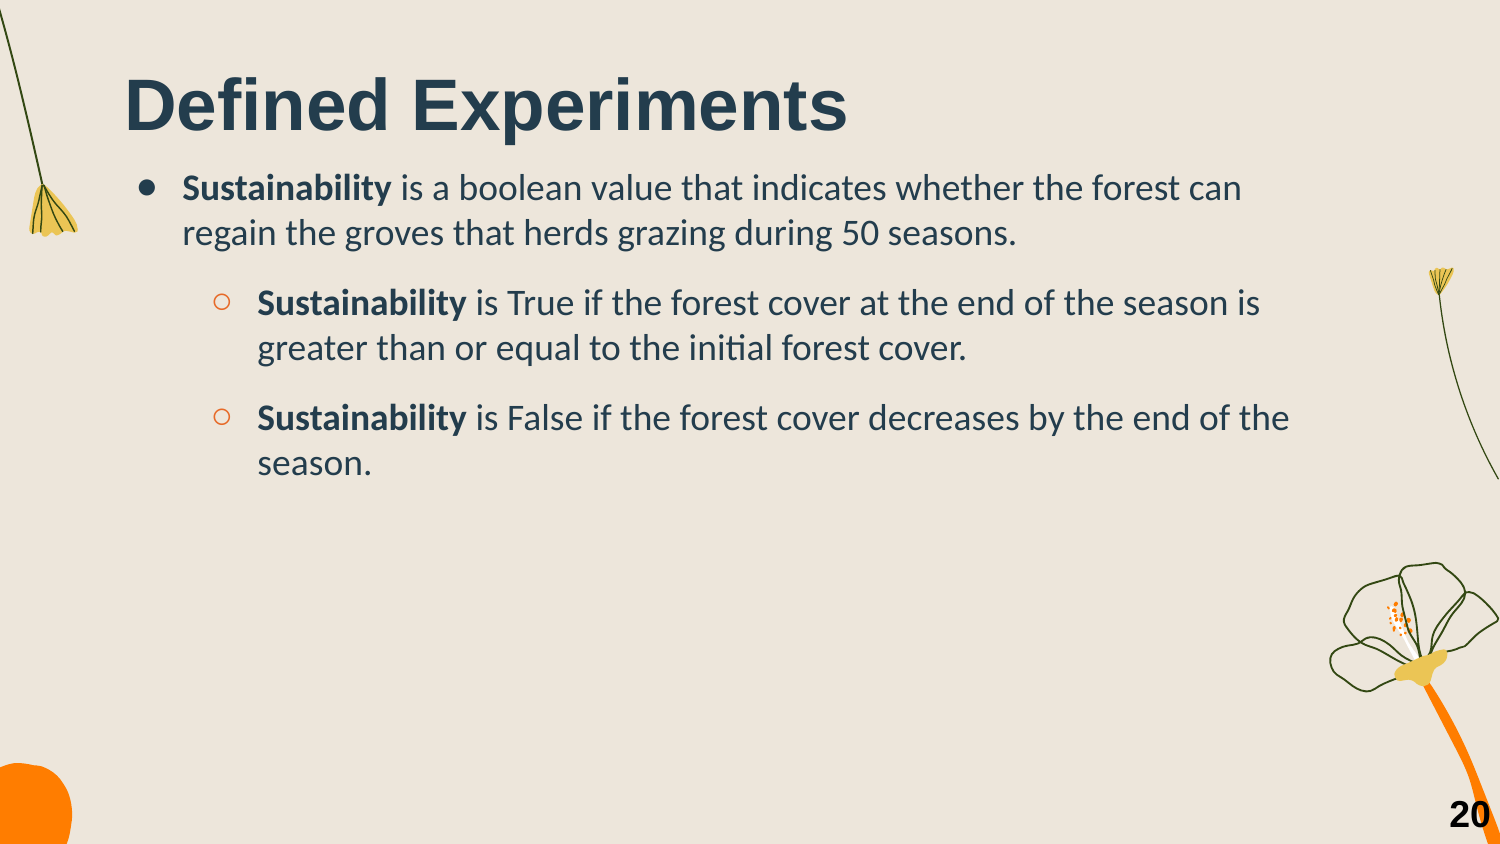

# Defined Experiments
Sustainability is a boolean value that indicates whether the forest can regain the groves that herds grazing during 50 seasons.
Sustainability is True if the forest cover at the end of the season is greater than or equal to the initial forest cover.
Sustainability is False if the forest cover decreases by the end of the season.

20